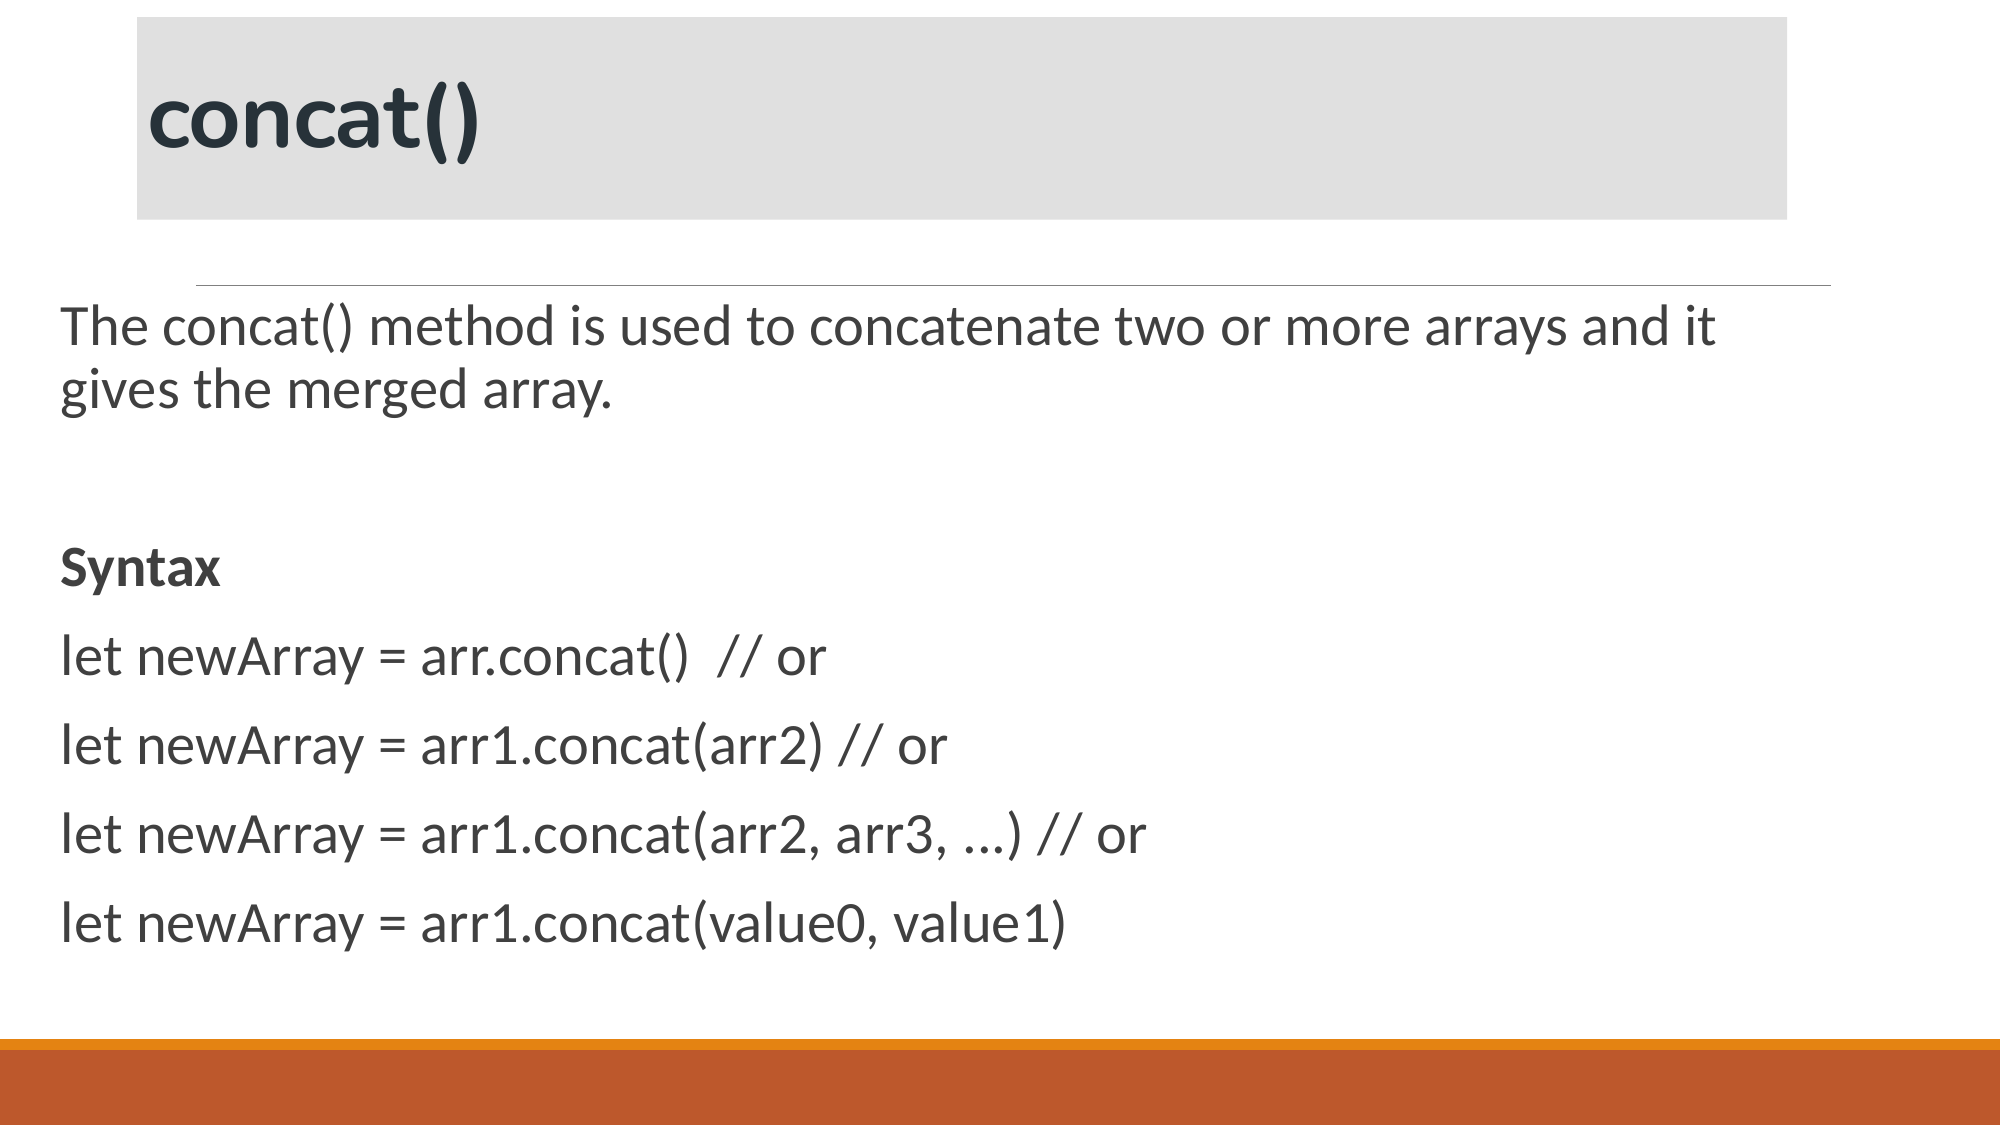

# concat()
The concat() method is used to concatenate two or more arrays and it gives the merged array.

Syntax
let newArray = arr.concat()  // or
let newArray = arr1.concat(arr2) // or
let newArray = arr1.concat(arr2, arr3, ...) // or
let newArray = arr1.concat(value0, value1)